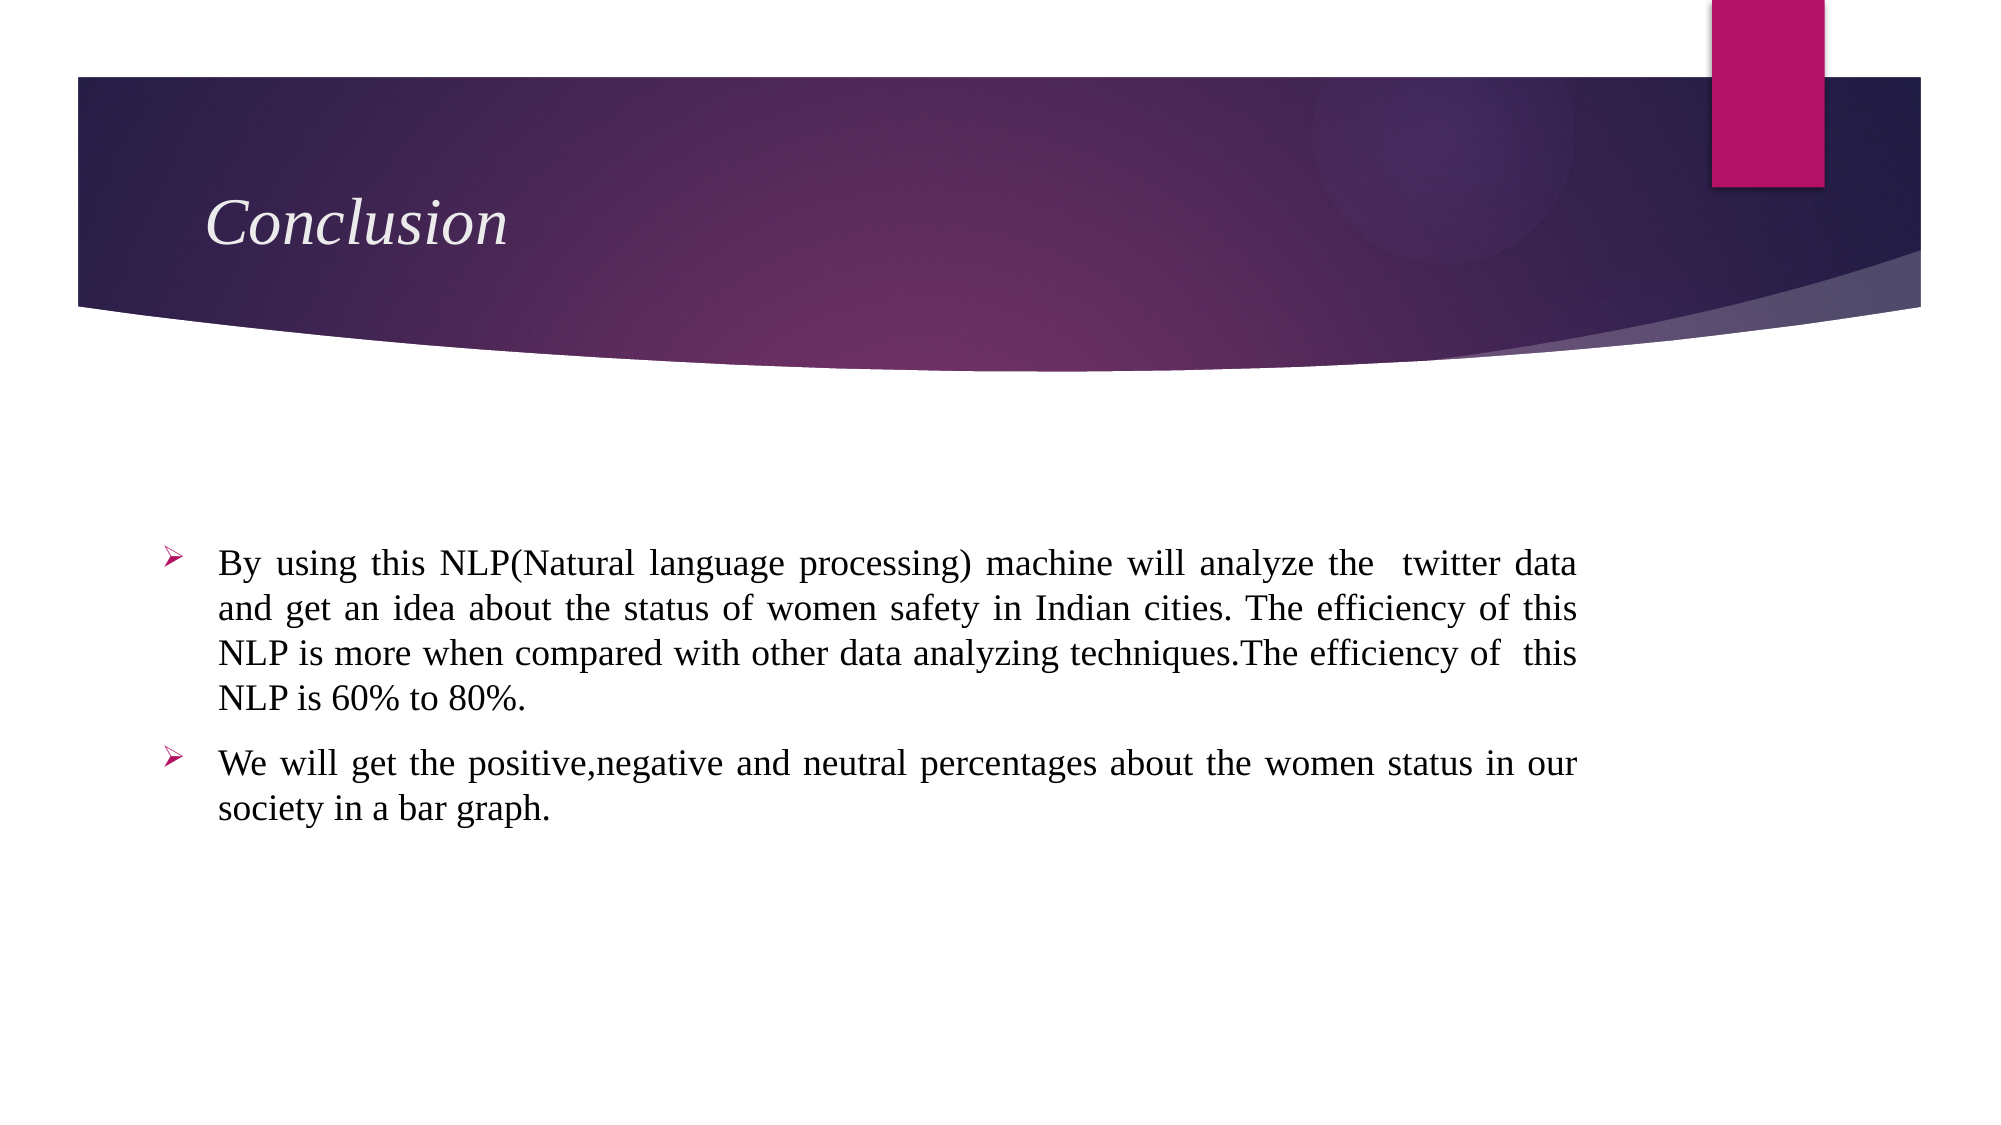

# Conclusion
By using this NLP(Natural language processing) machine will analyze the  twitter data and get an idea about the status of women safety in Indian cities. The efficiency of this NLP is more when compared with other data analyzing techniques.The efficiency of  this NLP is 60% to 80%.
We will get the positive,negative and neutral percentages about the women status in our society in a bar graph.